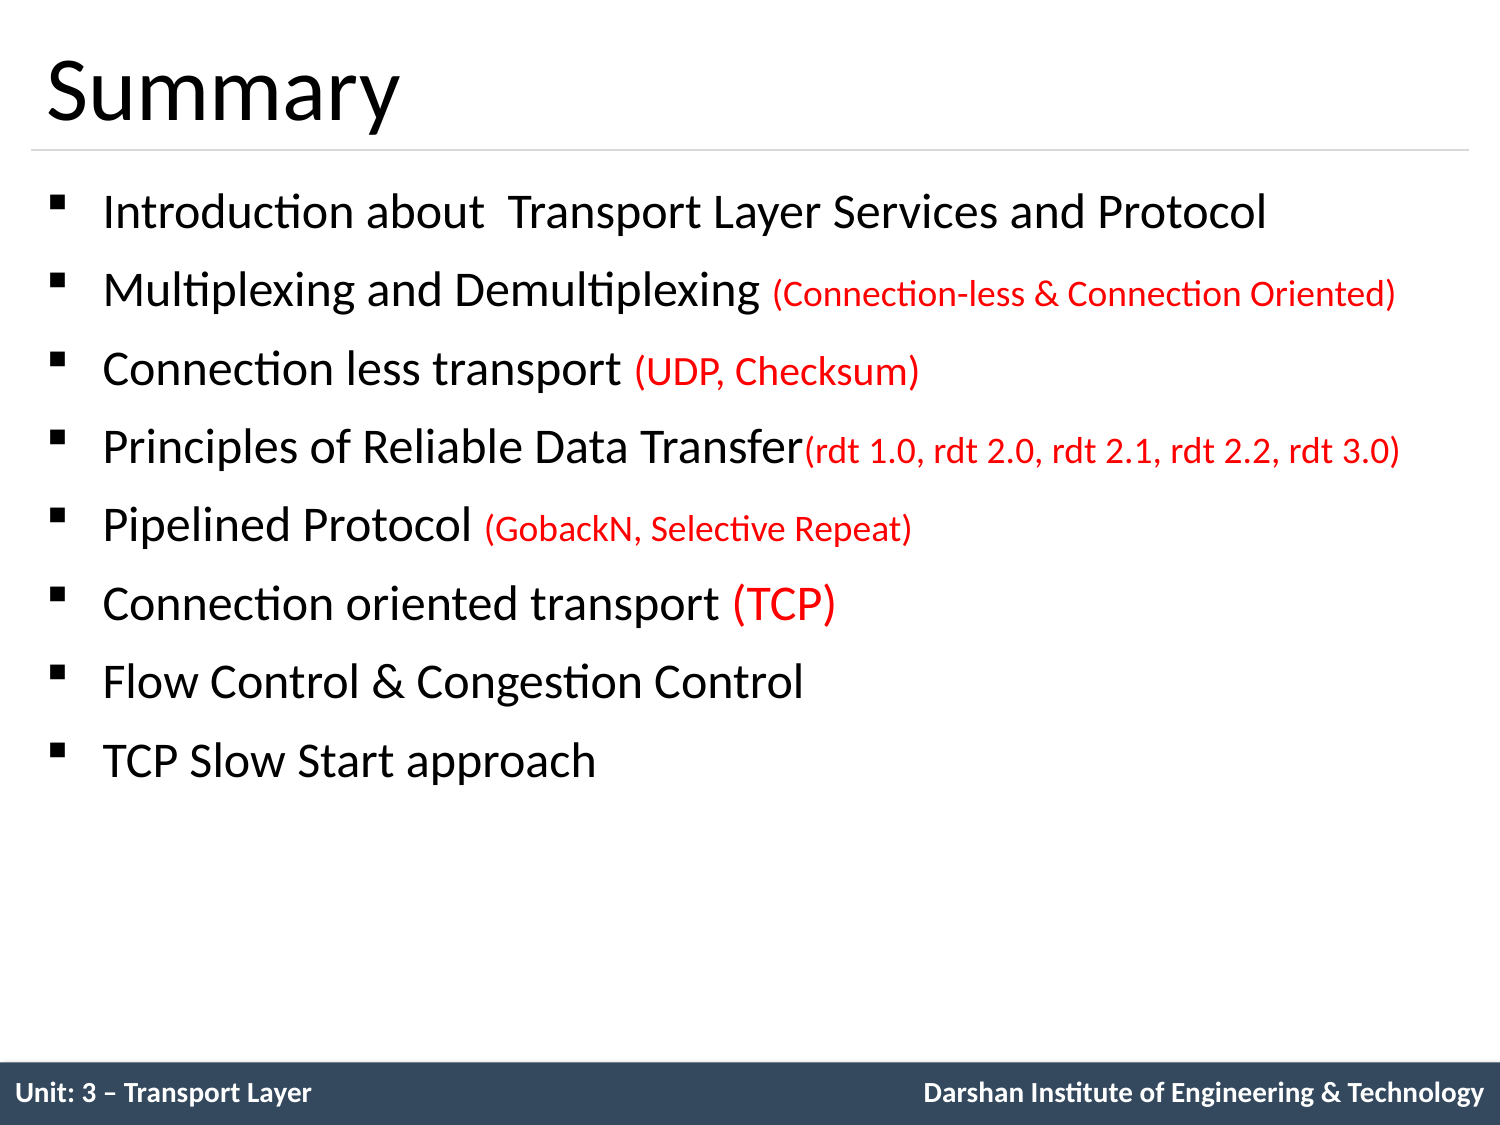

# Summary
Introduction about  Transport Layer Services and Protocol
Multiplexing and Demultiplexing (Connection-less & Connection Oriented)
Connection less transport (UDP, Checksum)
Principles of Reliable Data Transfer(rdt 1.0, rdt 2.0, rdt 2.1, rdt 2.2, rdt 3.0)
Pipelined Protocol (GobackN, Selective Repeat)
Connection oriented transport (TCP)
Flow Control & Congestion Control
TCP Slow Start approach